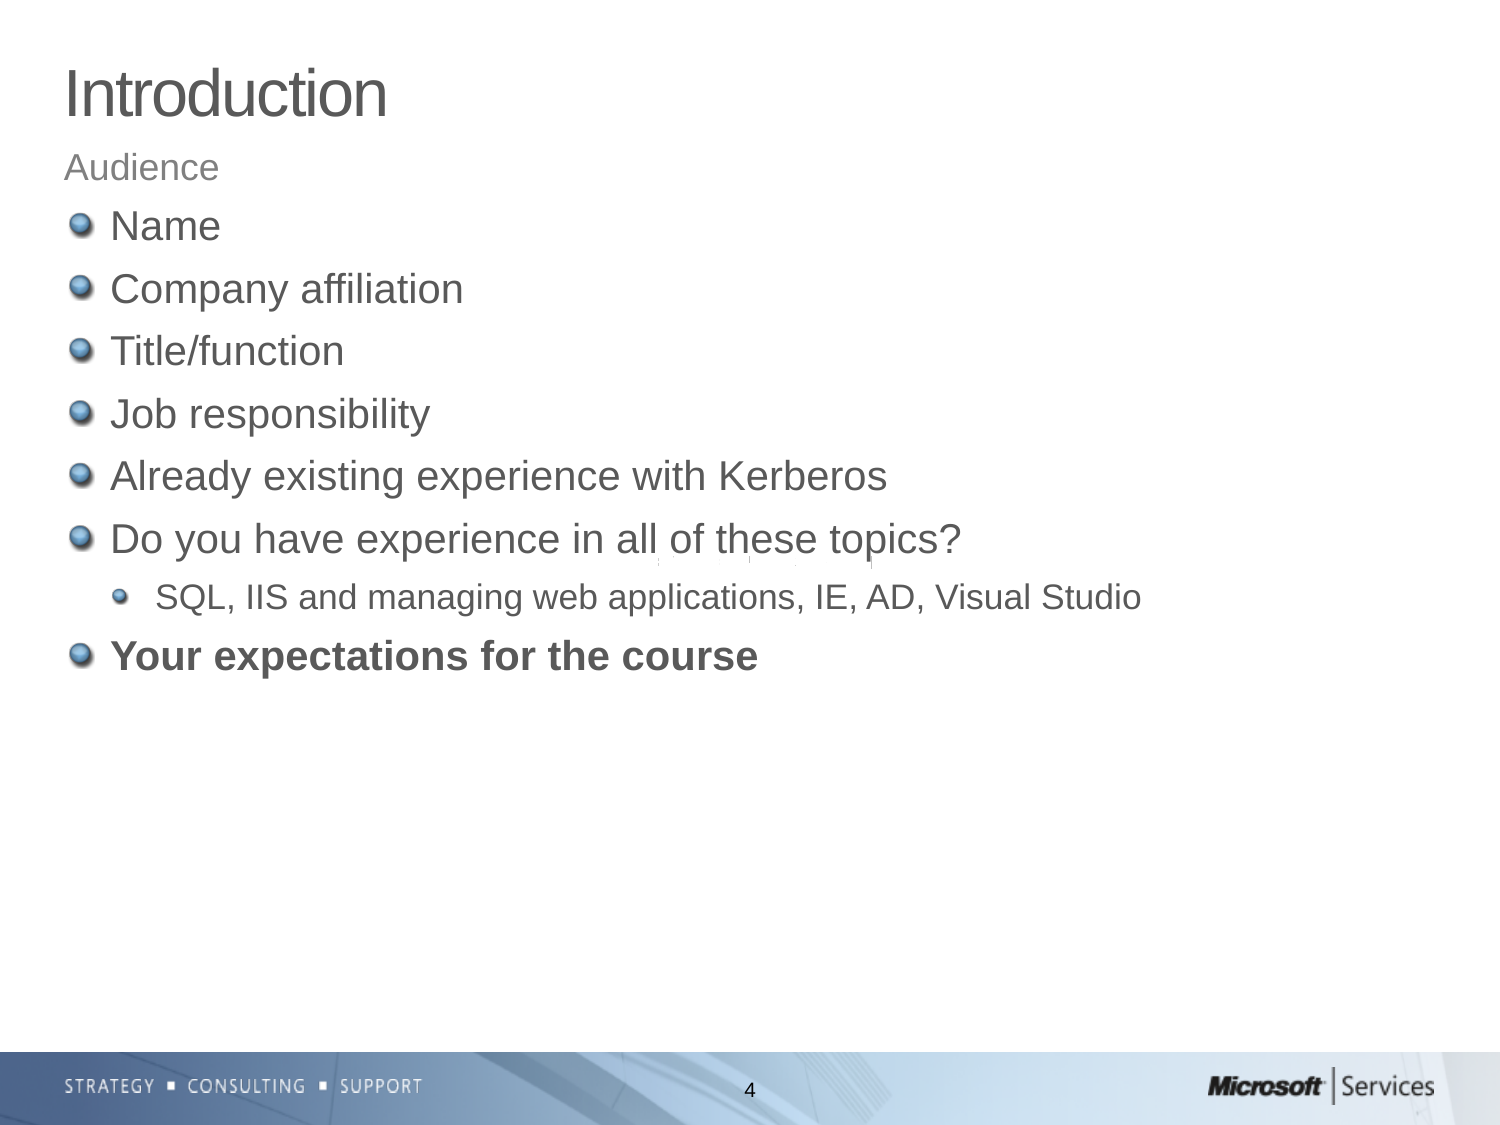

# Introduction
Audience
Name
Company affiliation
Title/function
Job responsibility
Already existing experience with Kerberos
Do you have experience in all of these topics?
SQL, IIS and managing web applications, IE, AD, Visual Studio
Your expectations for the course